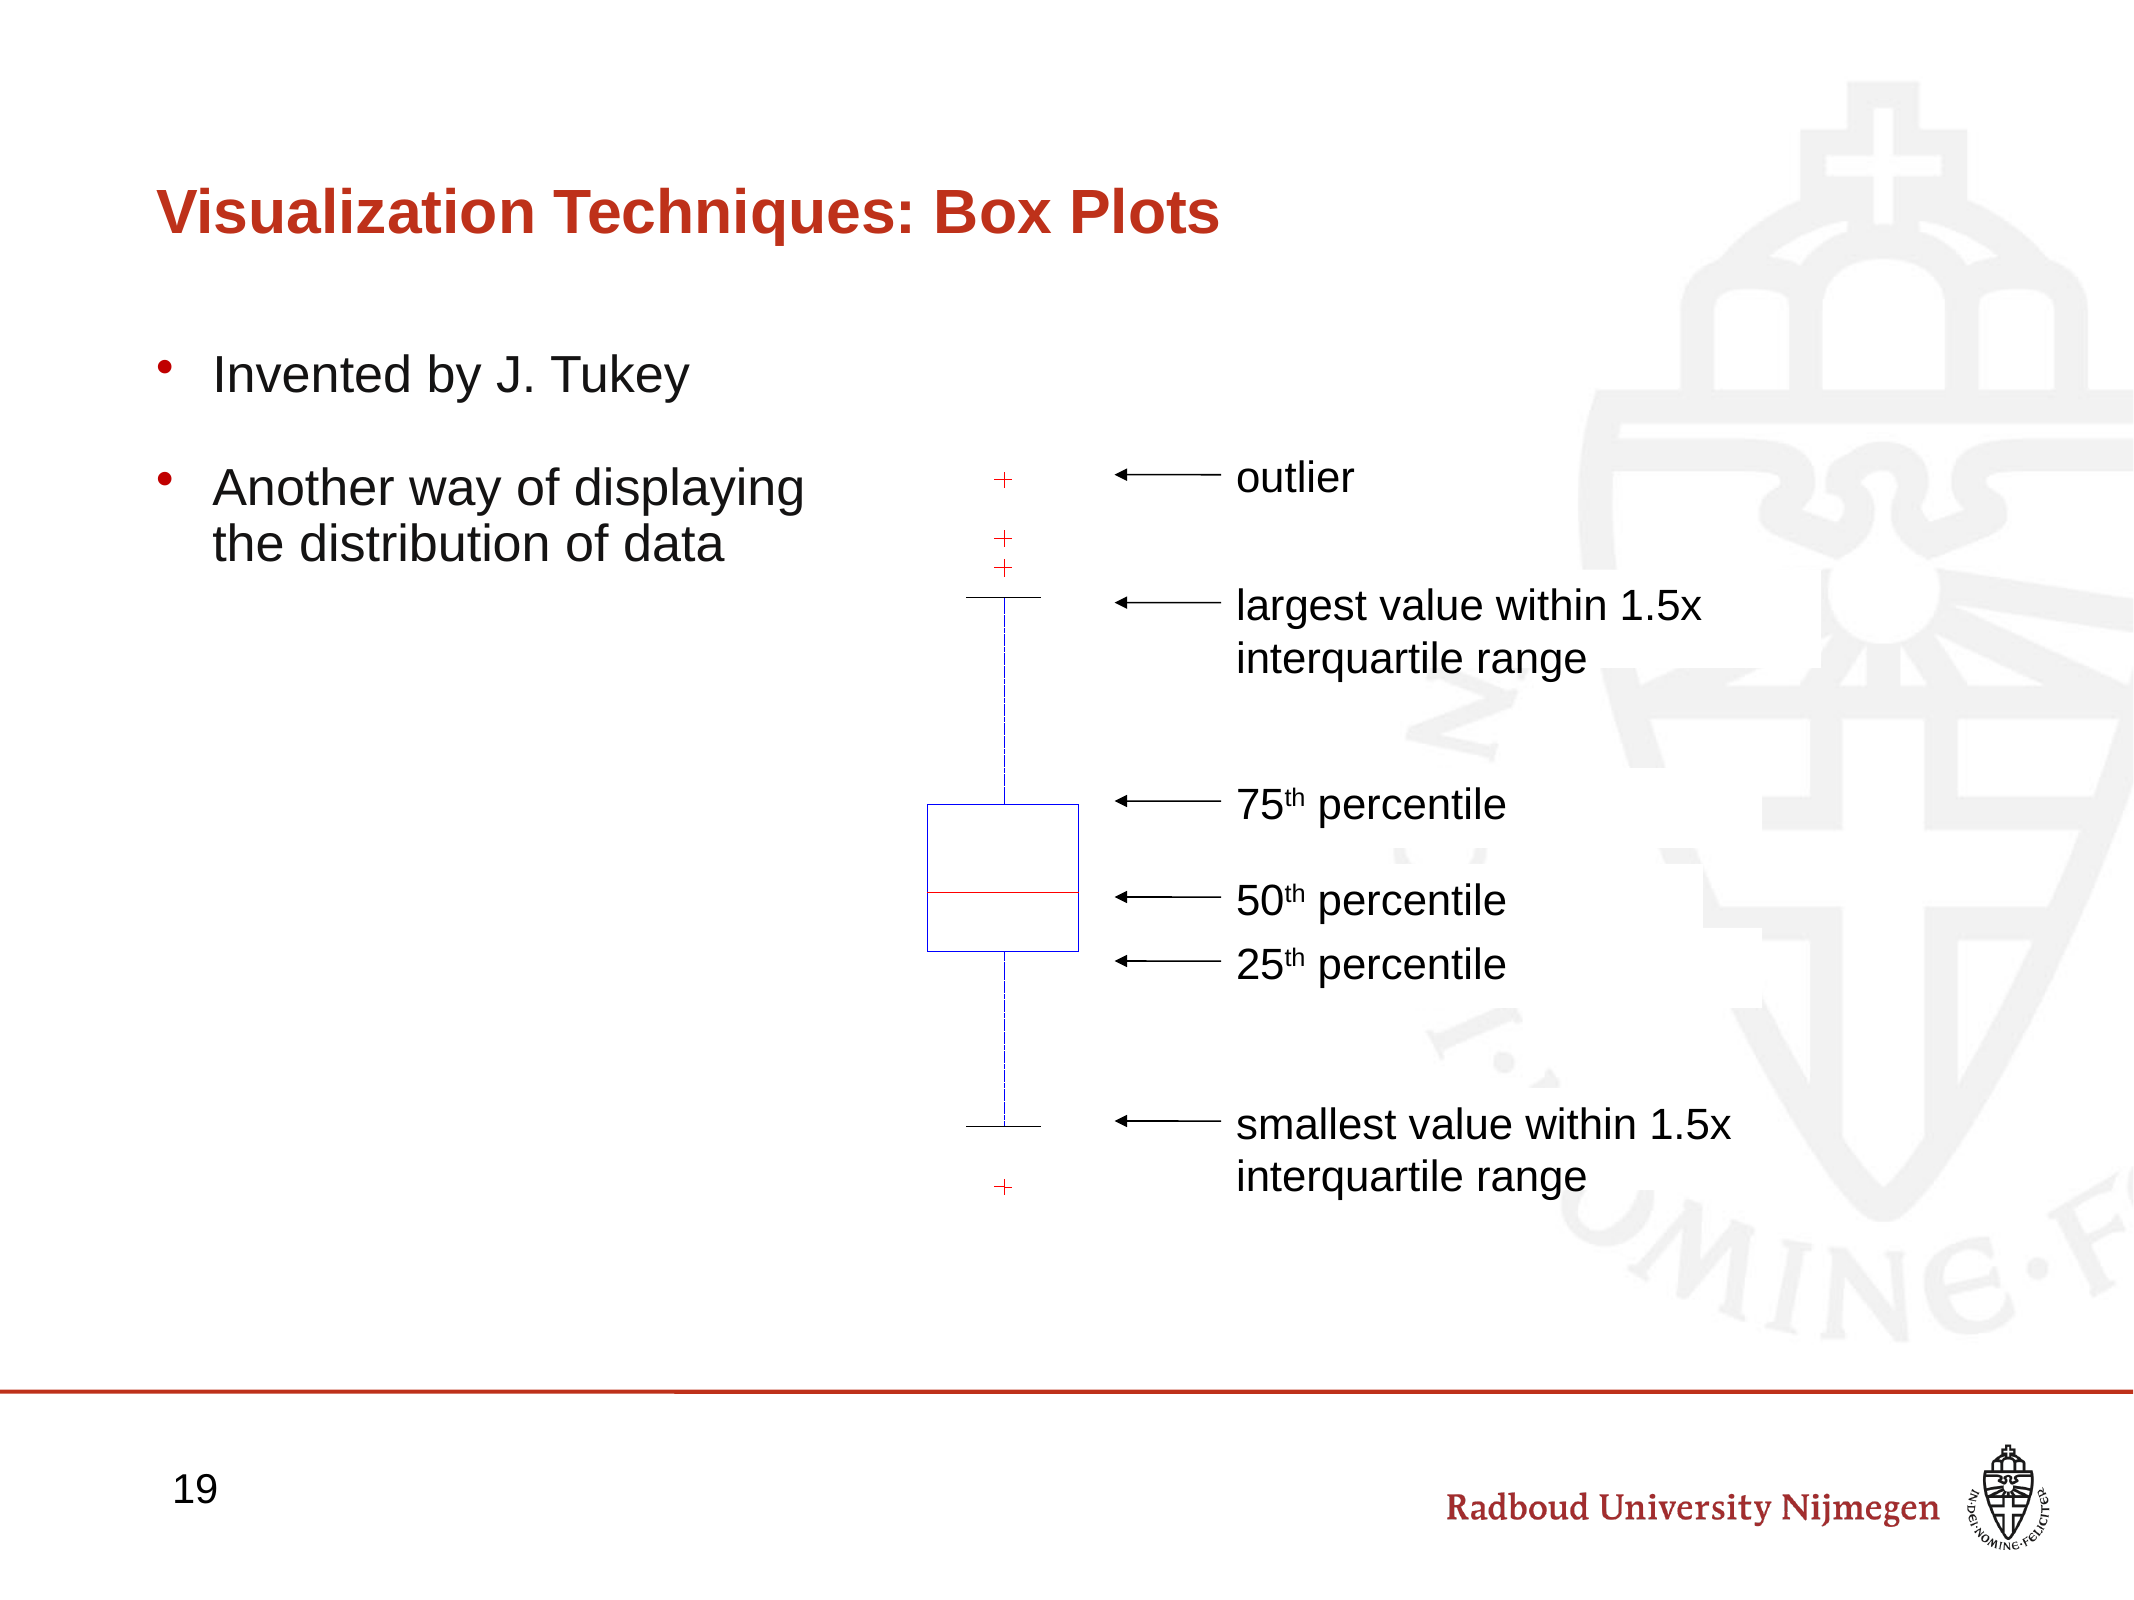

# Visualization Techniques: Box Plots
Invented by J. Tukey

Another way of displaying
the distribution of data

outlier

largest value within 1.5x interquartile range

75th percentile

50th percentile

25th percentile

smallest value within 1.5x interquartile range

19